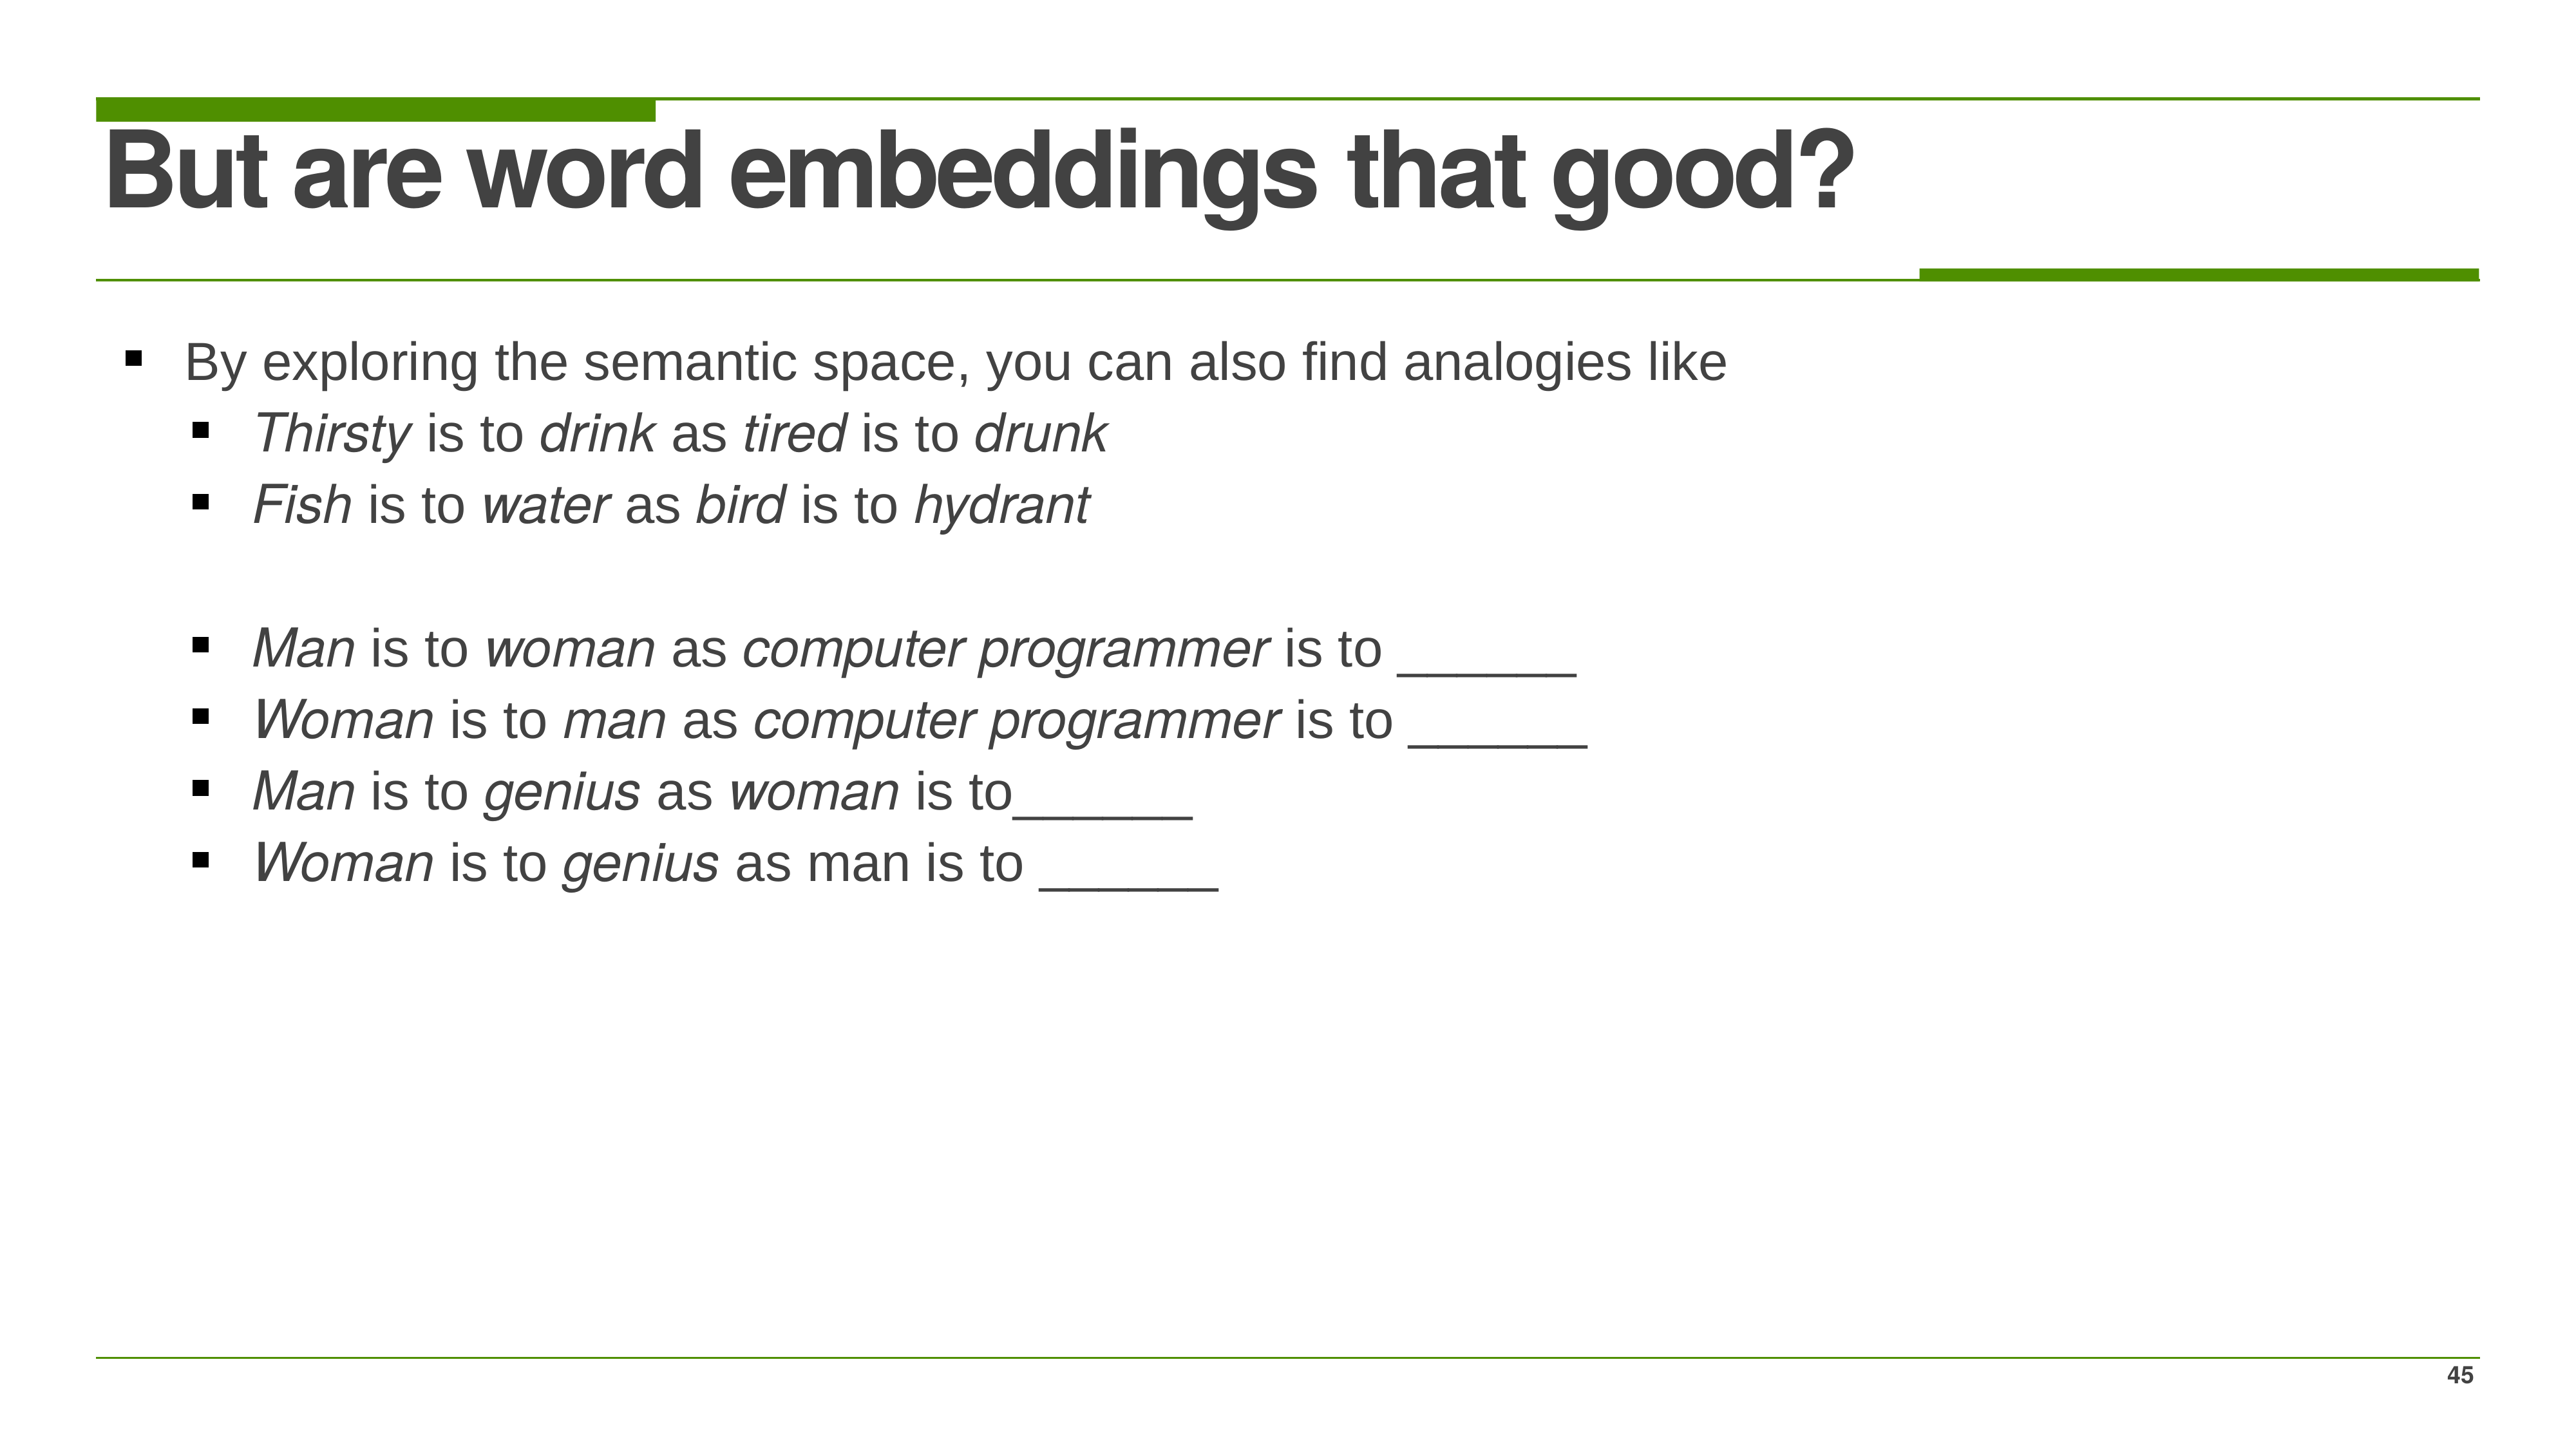

# But are word embeddings that good?
By exploring the semantic space, you can also find analogies like
Thirsty is to drink as tired is to drunk
Fish is to water as bird is to hydrant

Man is to woman as computer programmer is to ______
Woman is to man as computer programmer is to ______
Man is to genius as woman is to______
Woman is to genius as man is to ______
45